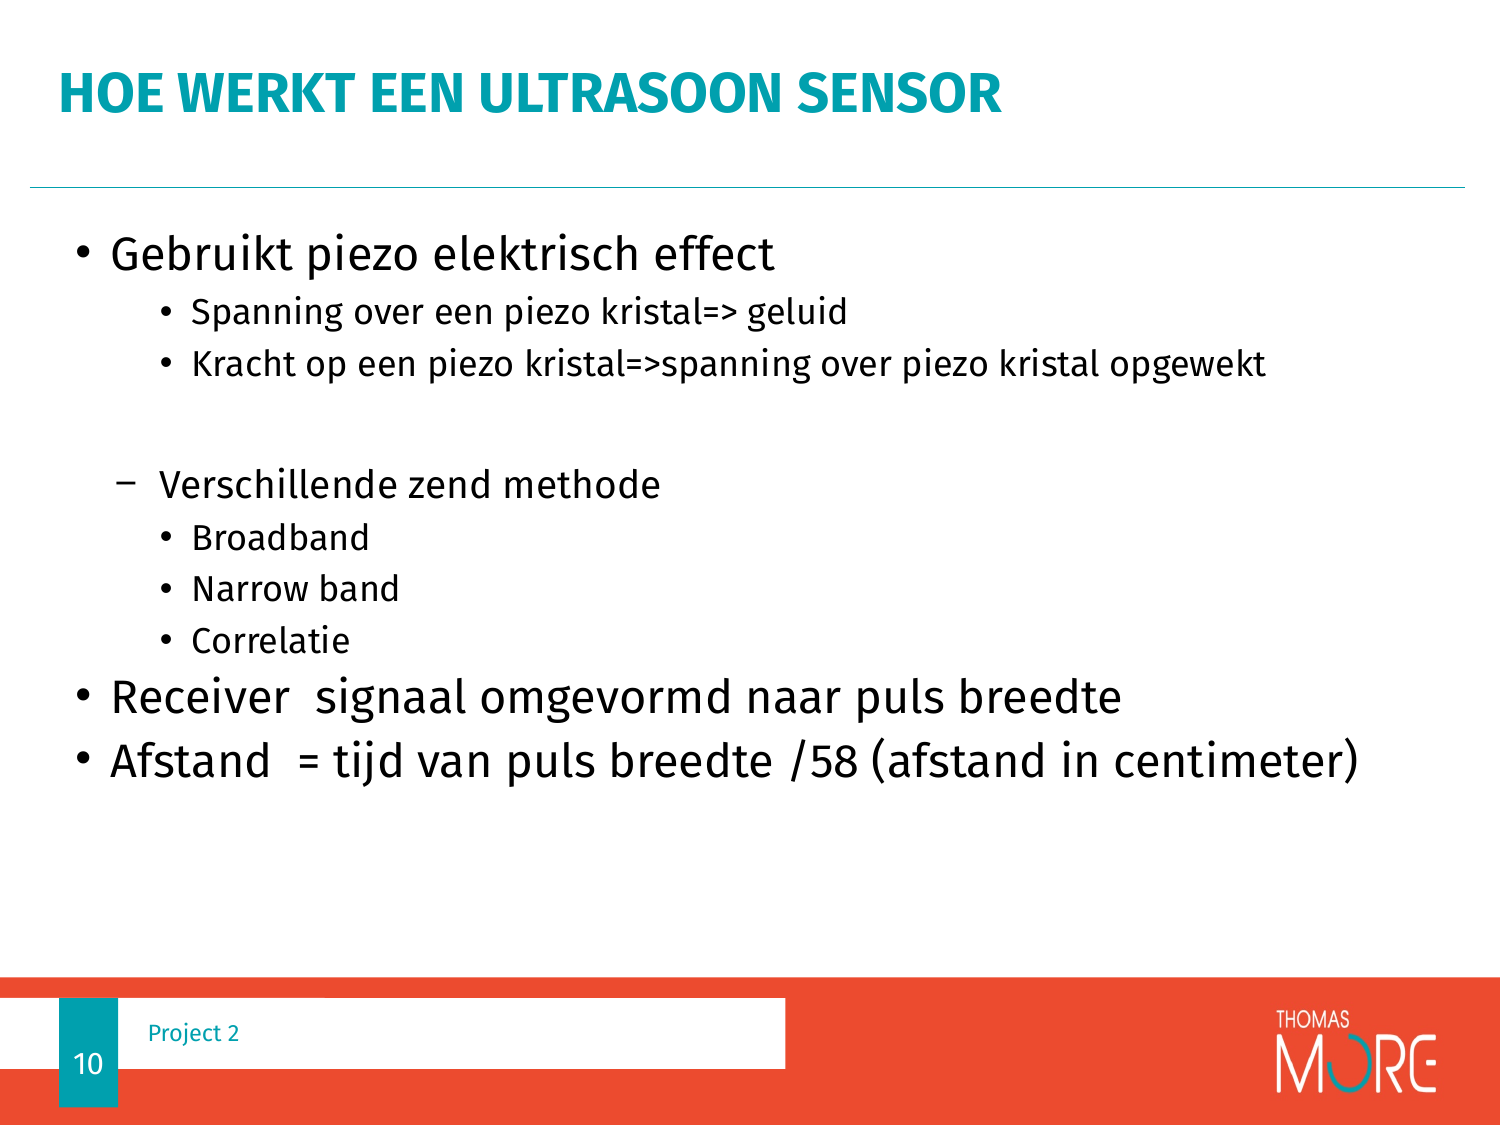

# Hoe werkt een ultrasoon sensor
Gebruikt piezo elektrisch effect
Spanning over een piezo kristal=> geluid
Kracht op een piezo kristal=>spanning over piezo kristal opgewekt

Verschillende zend methode
Broadband
Narrow band
Correlatie
Receiver  signaal omgevormd naar puls breedte
Afstand  = tijd van puls breedte /58 (afstand in centimeter)

10
Project 2